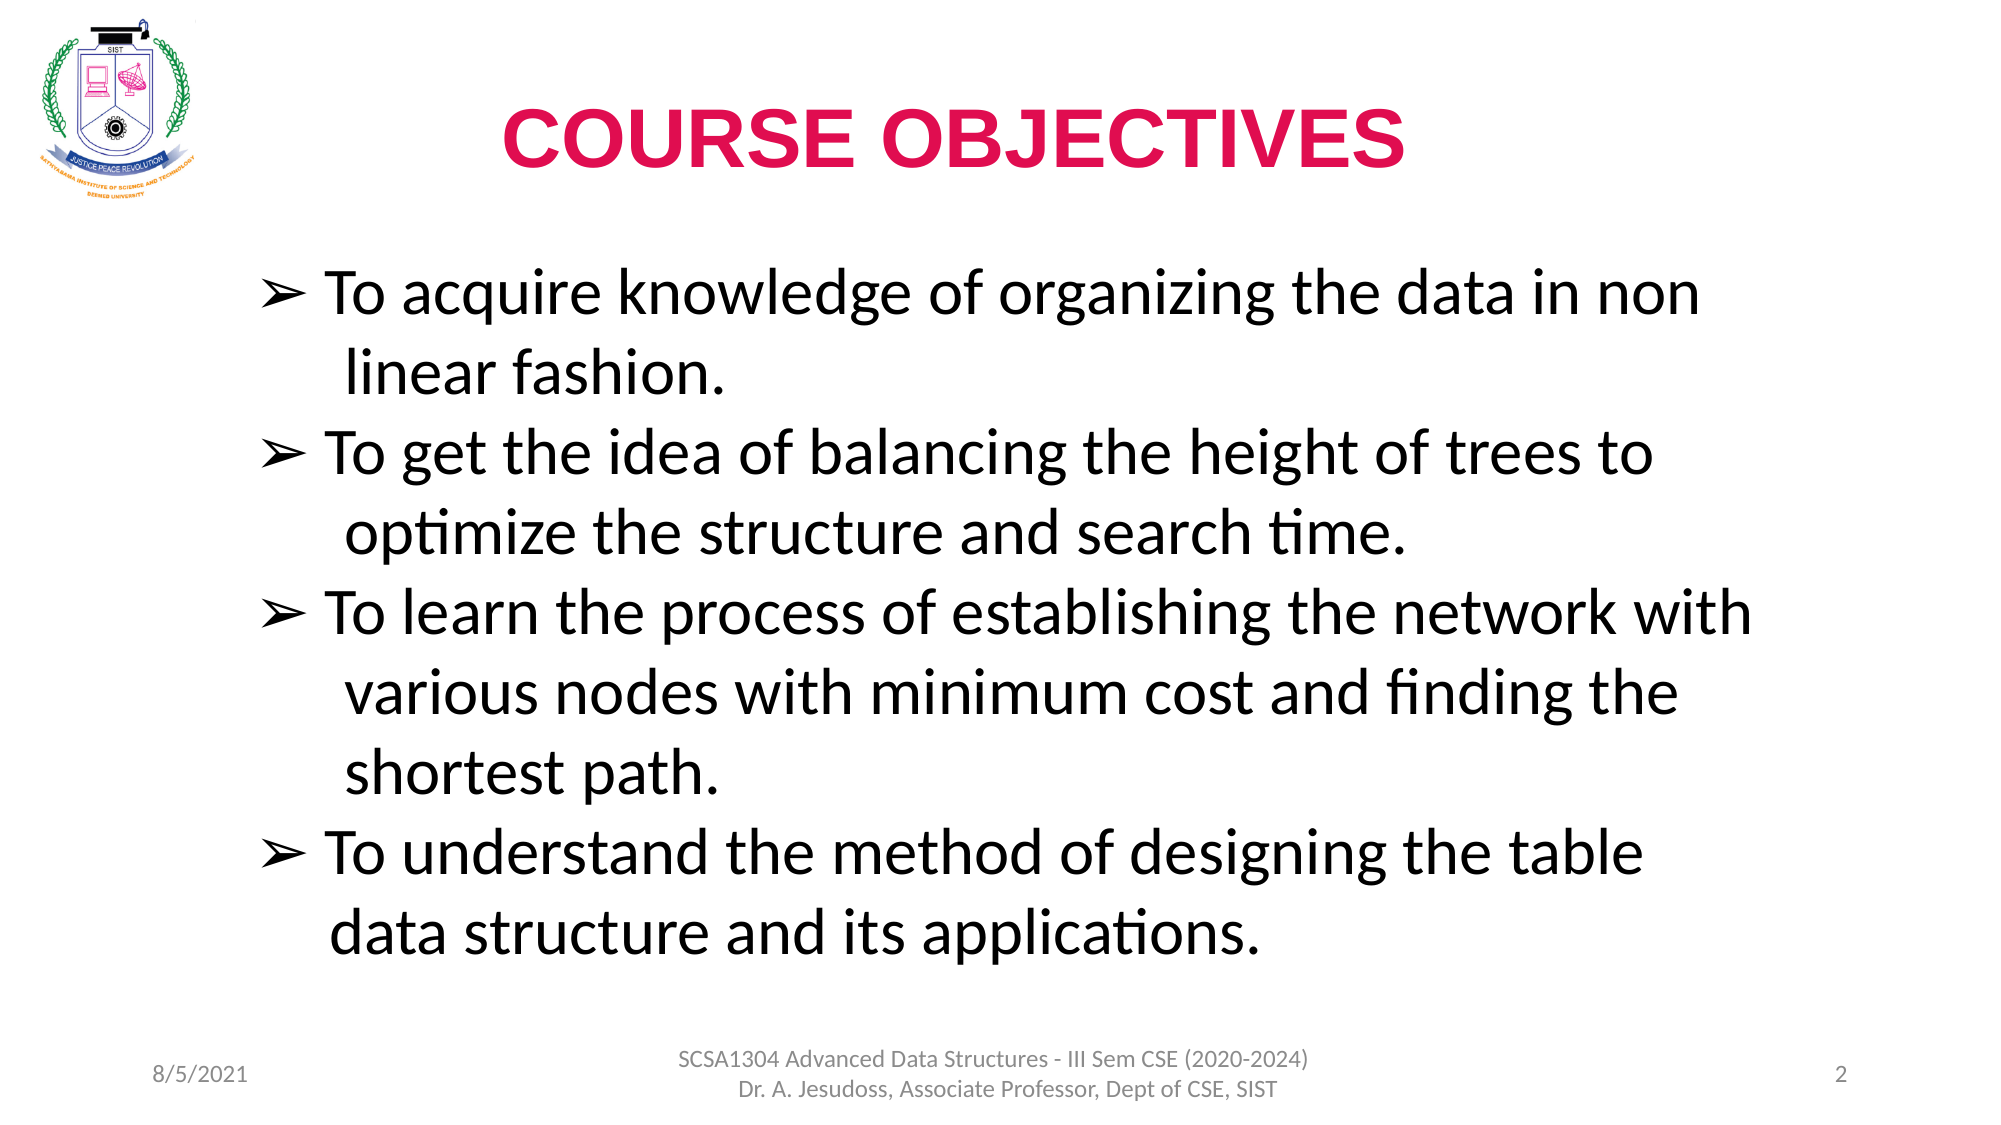

COURSE OBJECTIVES
➢ To acquire knowledge of organizing the data in non
      linear fashion.
➢ To get the idea of balancing the height of trees to
      optimize the structure and search time.
➢ To learn the process of establishing the network with
      various nodes with minimum cost and finding the
      shortest path.
➢ To understand the method of designing the table
     data structure and its applications.
8/5/2021
SCSA1304 Advanced Data Structures - III Sem CSE (2020-2024)      Dr. A. Jesudoss, Associate Professor, Dept of CSE, SIST
2